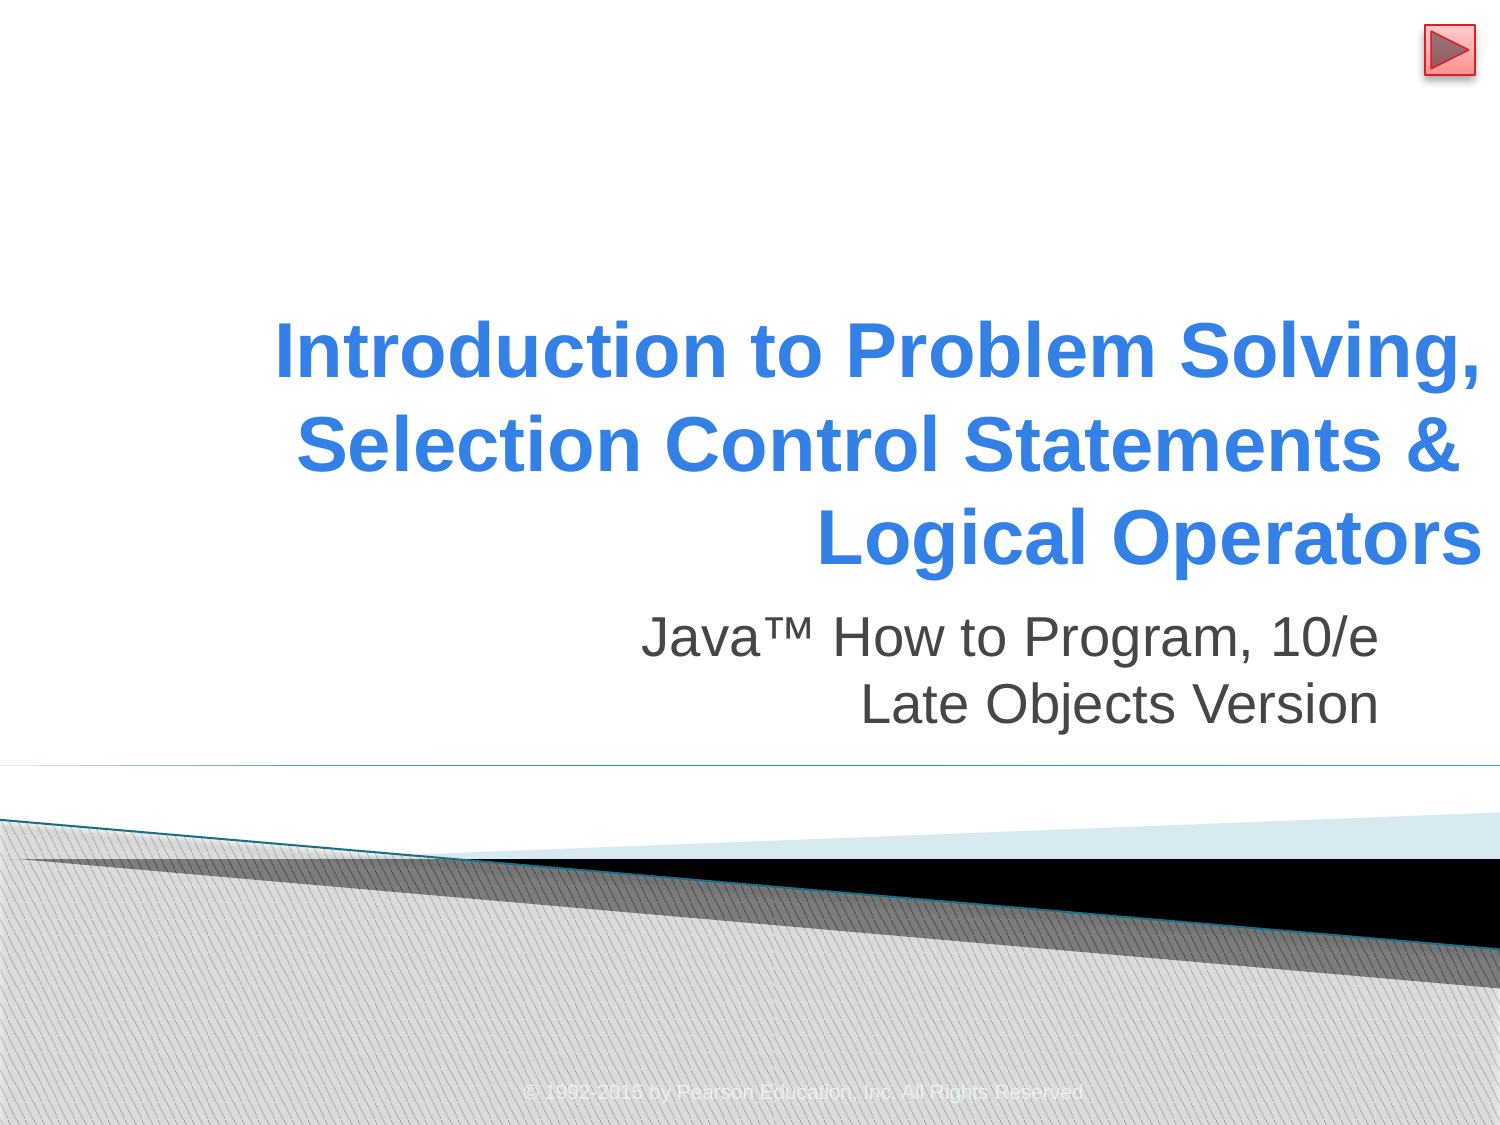

# Introduction to Problem Solving, Selection Control Statements & Logical Operators
Java™ How to Program, 10/e
Late Objects Version
© 1992-2015 by Pearson Education, Inc. All Rights Reserved.